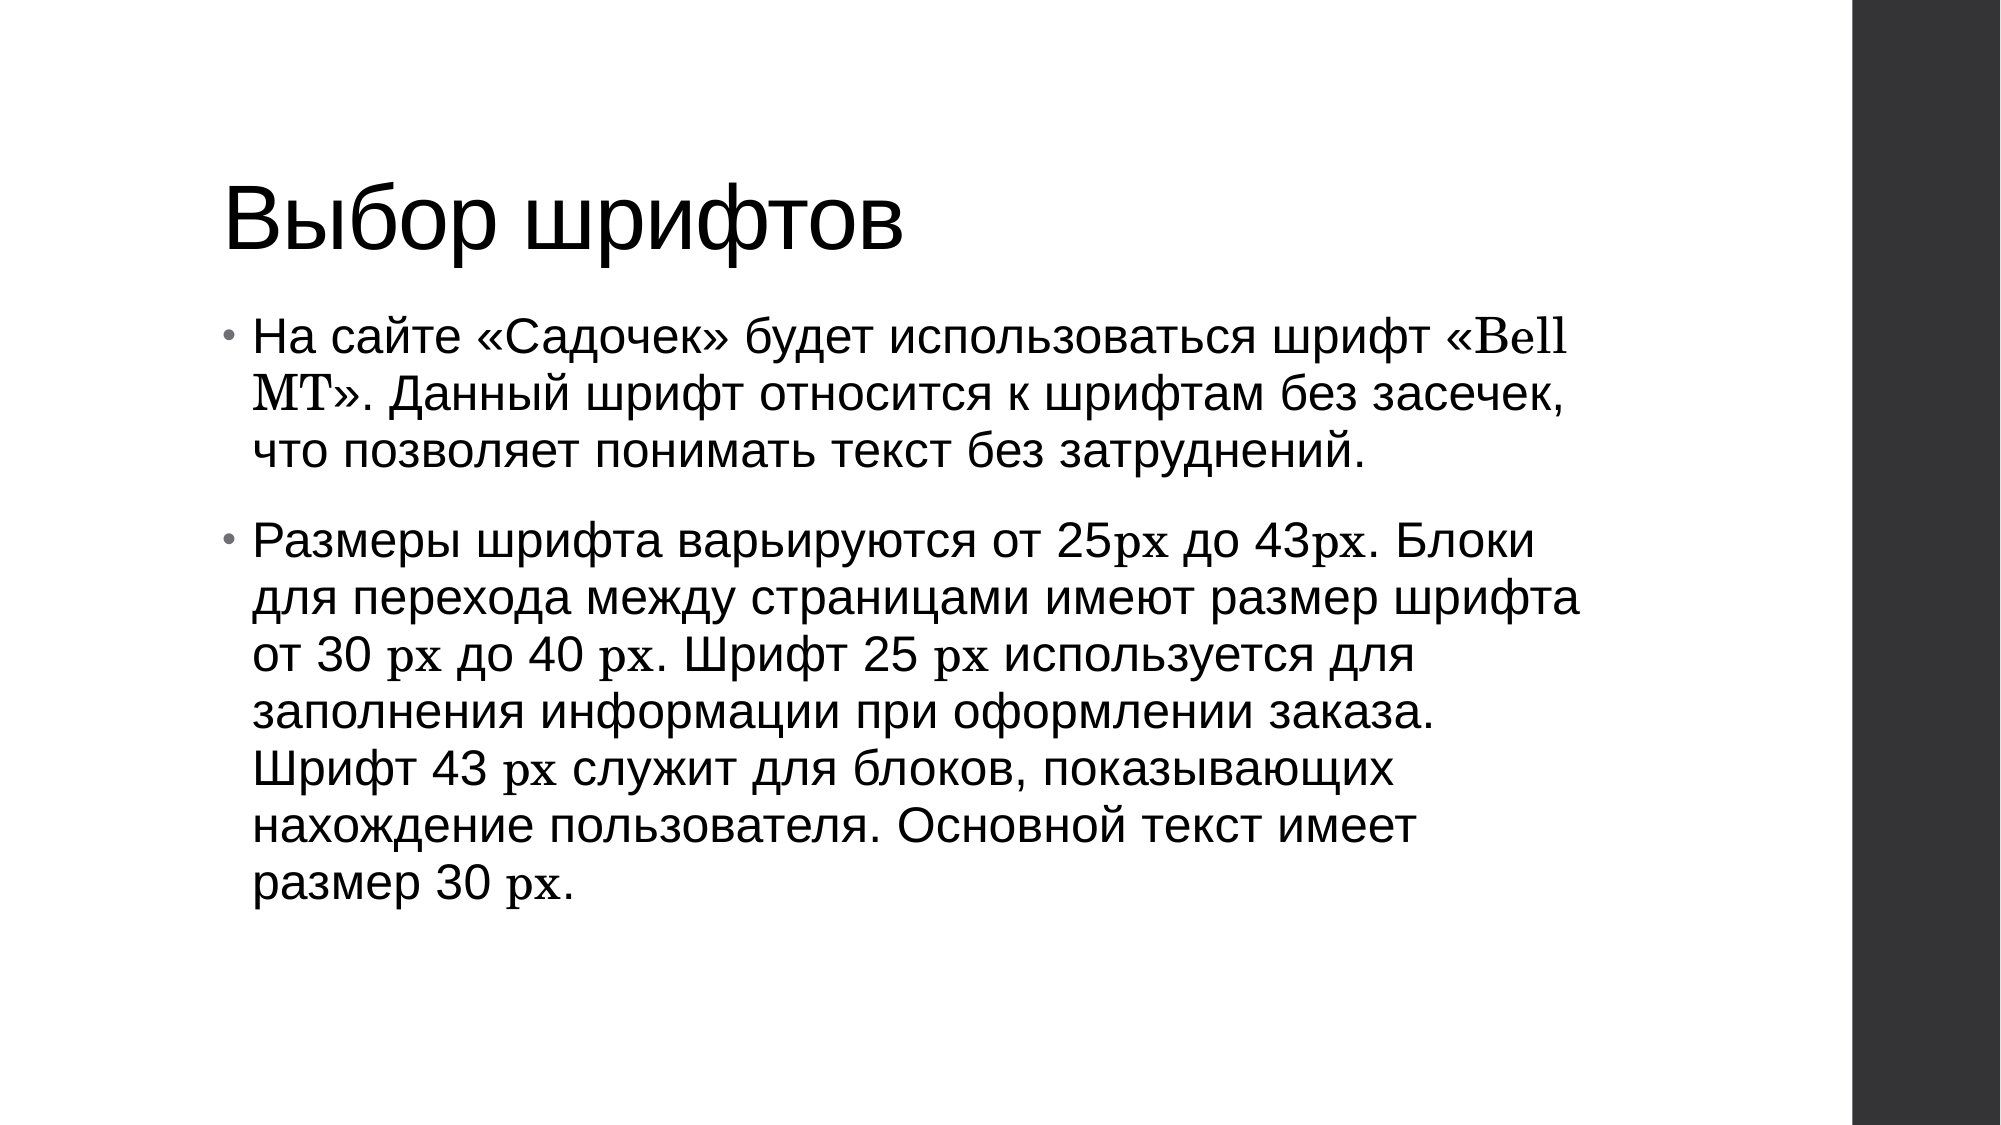

# Выбор шрифтов
На сайте «Садочек» будет использоваться шрифт «Bell MT». Данный шрифт относится к шрифтам без засечек, что позволяет понимать текст без затруднений.
Размеры шрифта варьируются от 25px до 43px. Блоки для перехода между страницами имеют размер шрифта от 30 px до 40 px. Шрифт 25 px используется для заполнения информации при оформлении заказа. Шрифт 43 px служит для блоков, показывающих нахождение пользователя. Основной текст имеет размер 30 px.